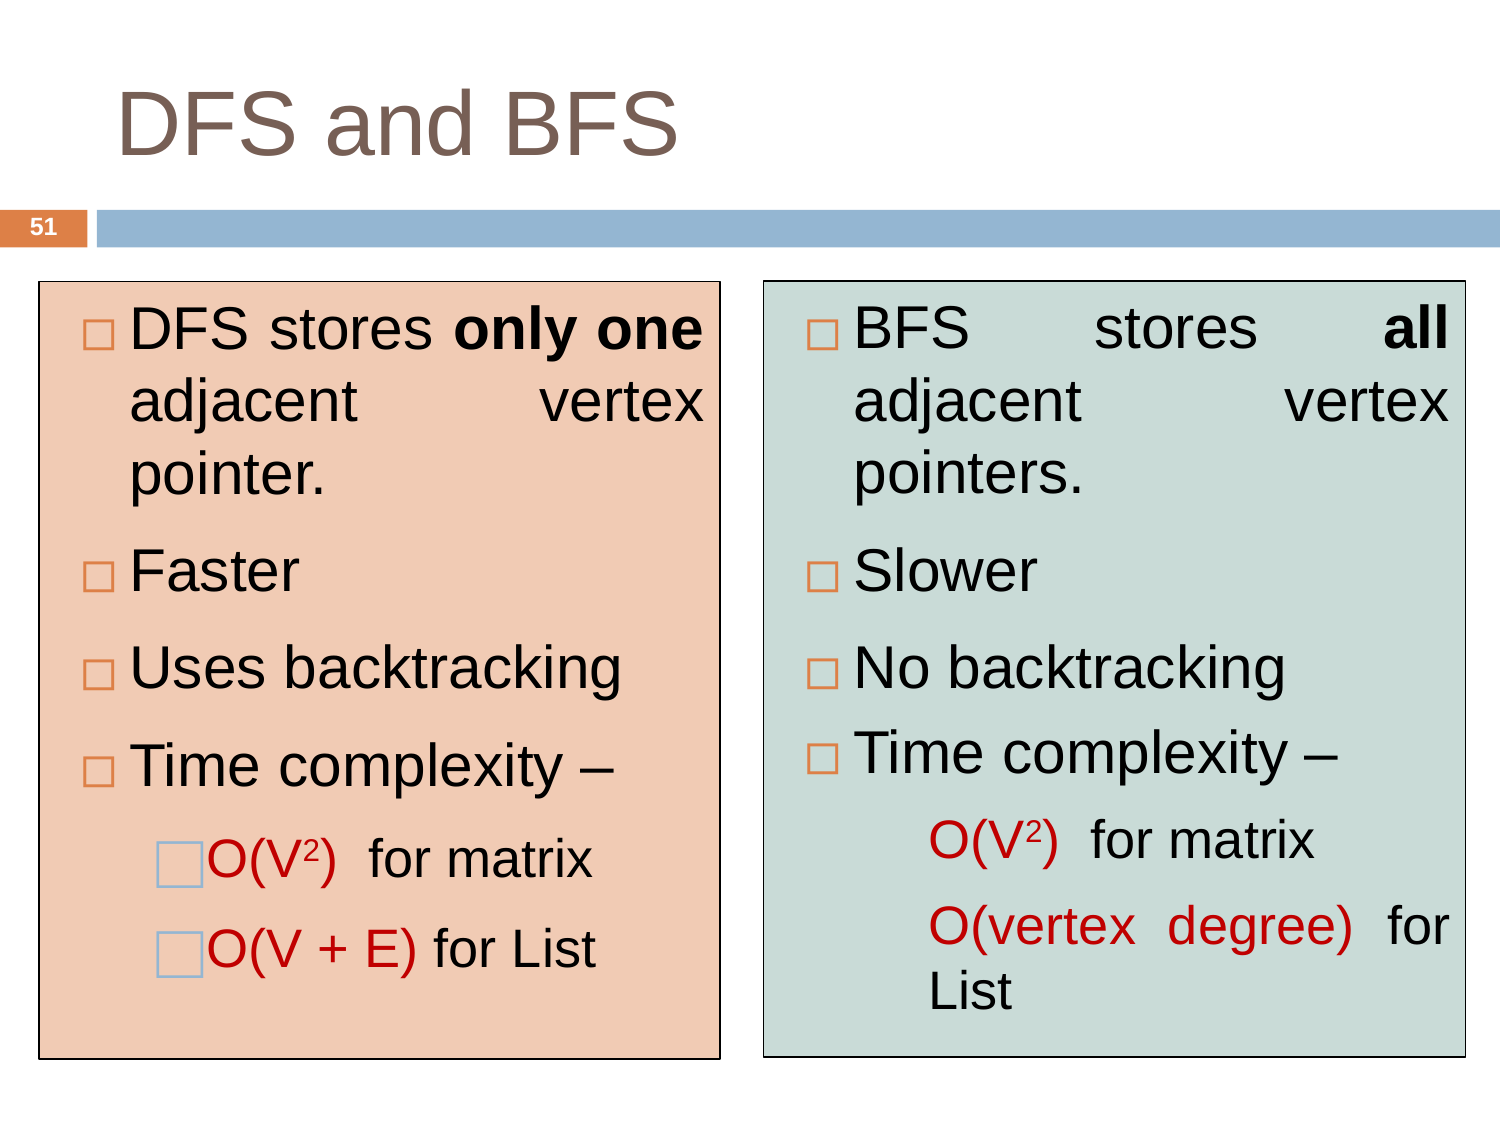

# DFS and BFS
51
BFS stores all adjacent vertex pointers.
Slower
No backtracking
Time complexity –
	O(V2)  for matrix
	O(vertex degree) for 	List
DFS stores only one adjacent vertex pointer.
Faster
Uses backtracking
Time complexity –
O(V2)  for matrix
O(V + E) for List